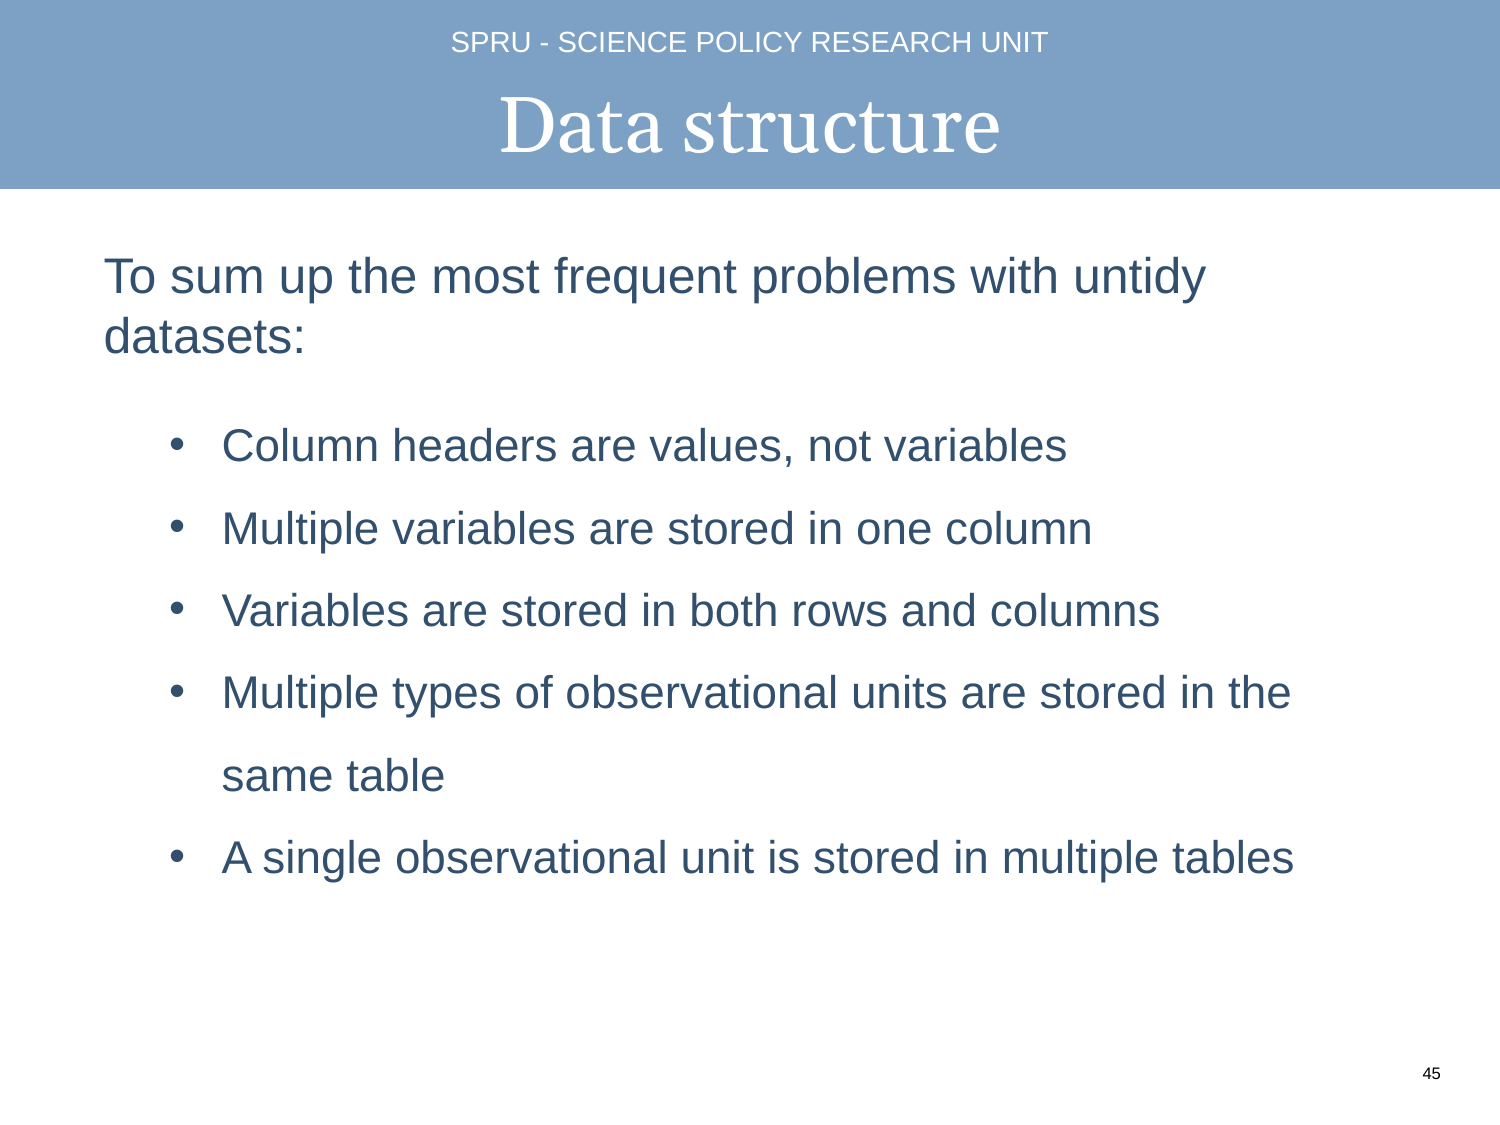

# Data structure
To sum up the most frequent problems with untidy datasets:

Column headers are values, not variables
Multiple variables are stored in one column
Variables are stored in both rows and columns
Multiple types of observational units are stored in the same table
A single observational unit is stored in multiple tables